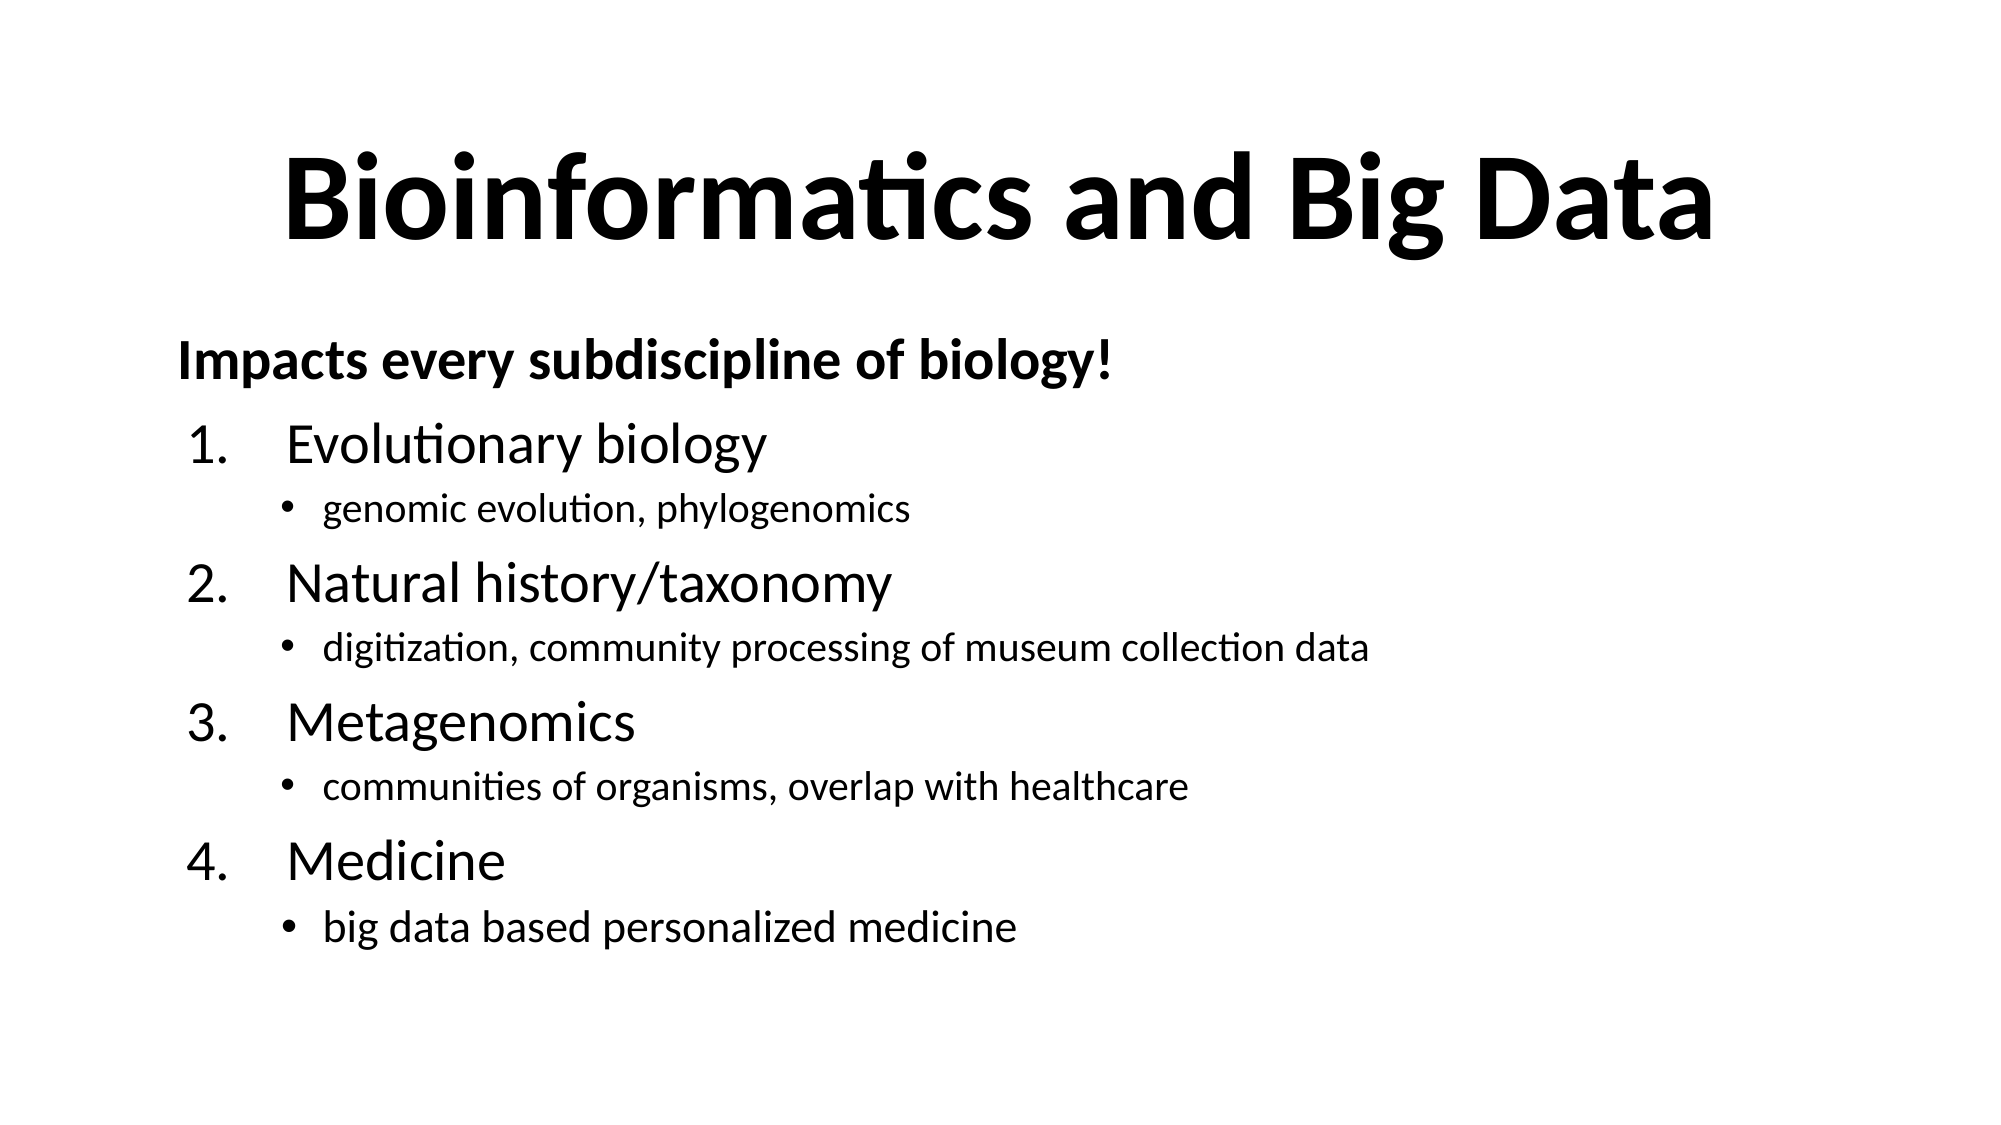

# Bioinformatics and Big Data
Impacts every subdiscipline of biology!
Evolutionary biology
genomic evolution, phylogenomics
Natural history/taxonomy
digitization, community processing of museum collection data
Metagenomics
communities of organisms, overlap with healthcare
Medicine
big data based personalized medicine